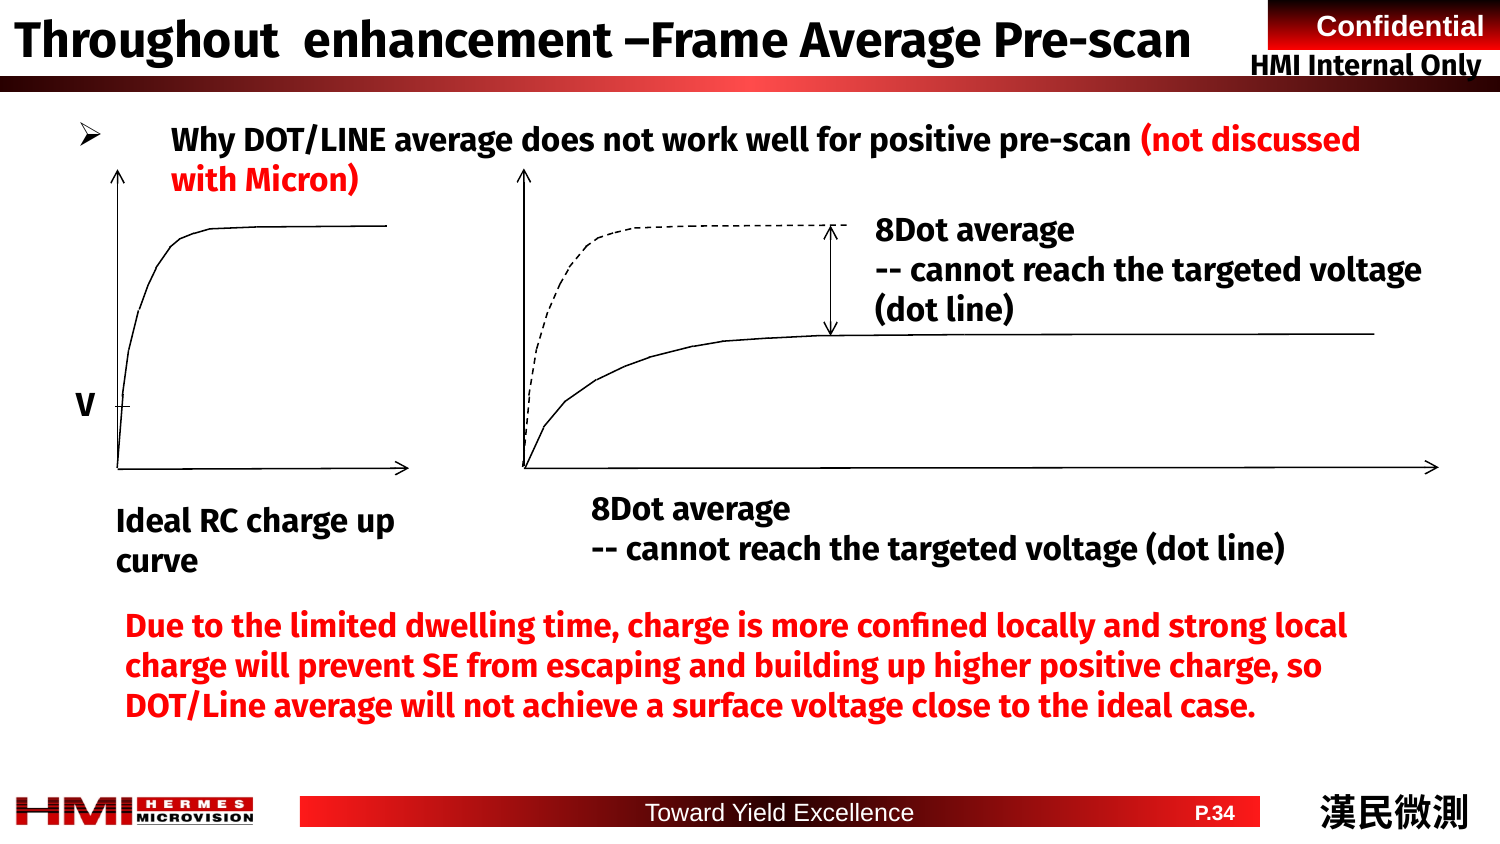

Throughout  enhancement –Frame Average Pre-scan

Why DOT/LINE average does not work well for positive pre-scan (not discussed with Micron)
8Dot average
-- cannot reach the targeted voltage (dot line)
V
8Dot average
-- cannot reach the targeted voltage (dot line)
Ideal RC charge up curve
Due to the limited dwelling time, charge is more confined locally and strong local charge will prevent SE from escaping and building up higher positive charge, so DOT/Line average will not achieve a surface voltage close to the ideal case.